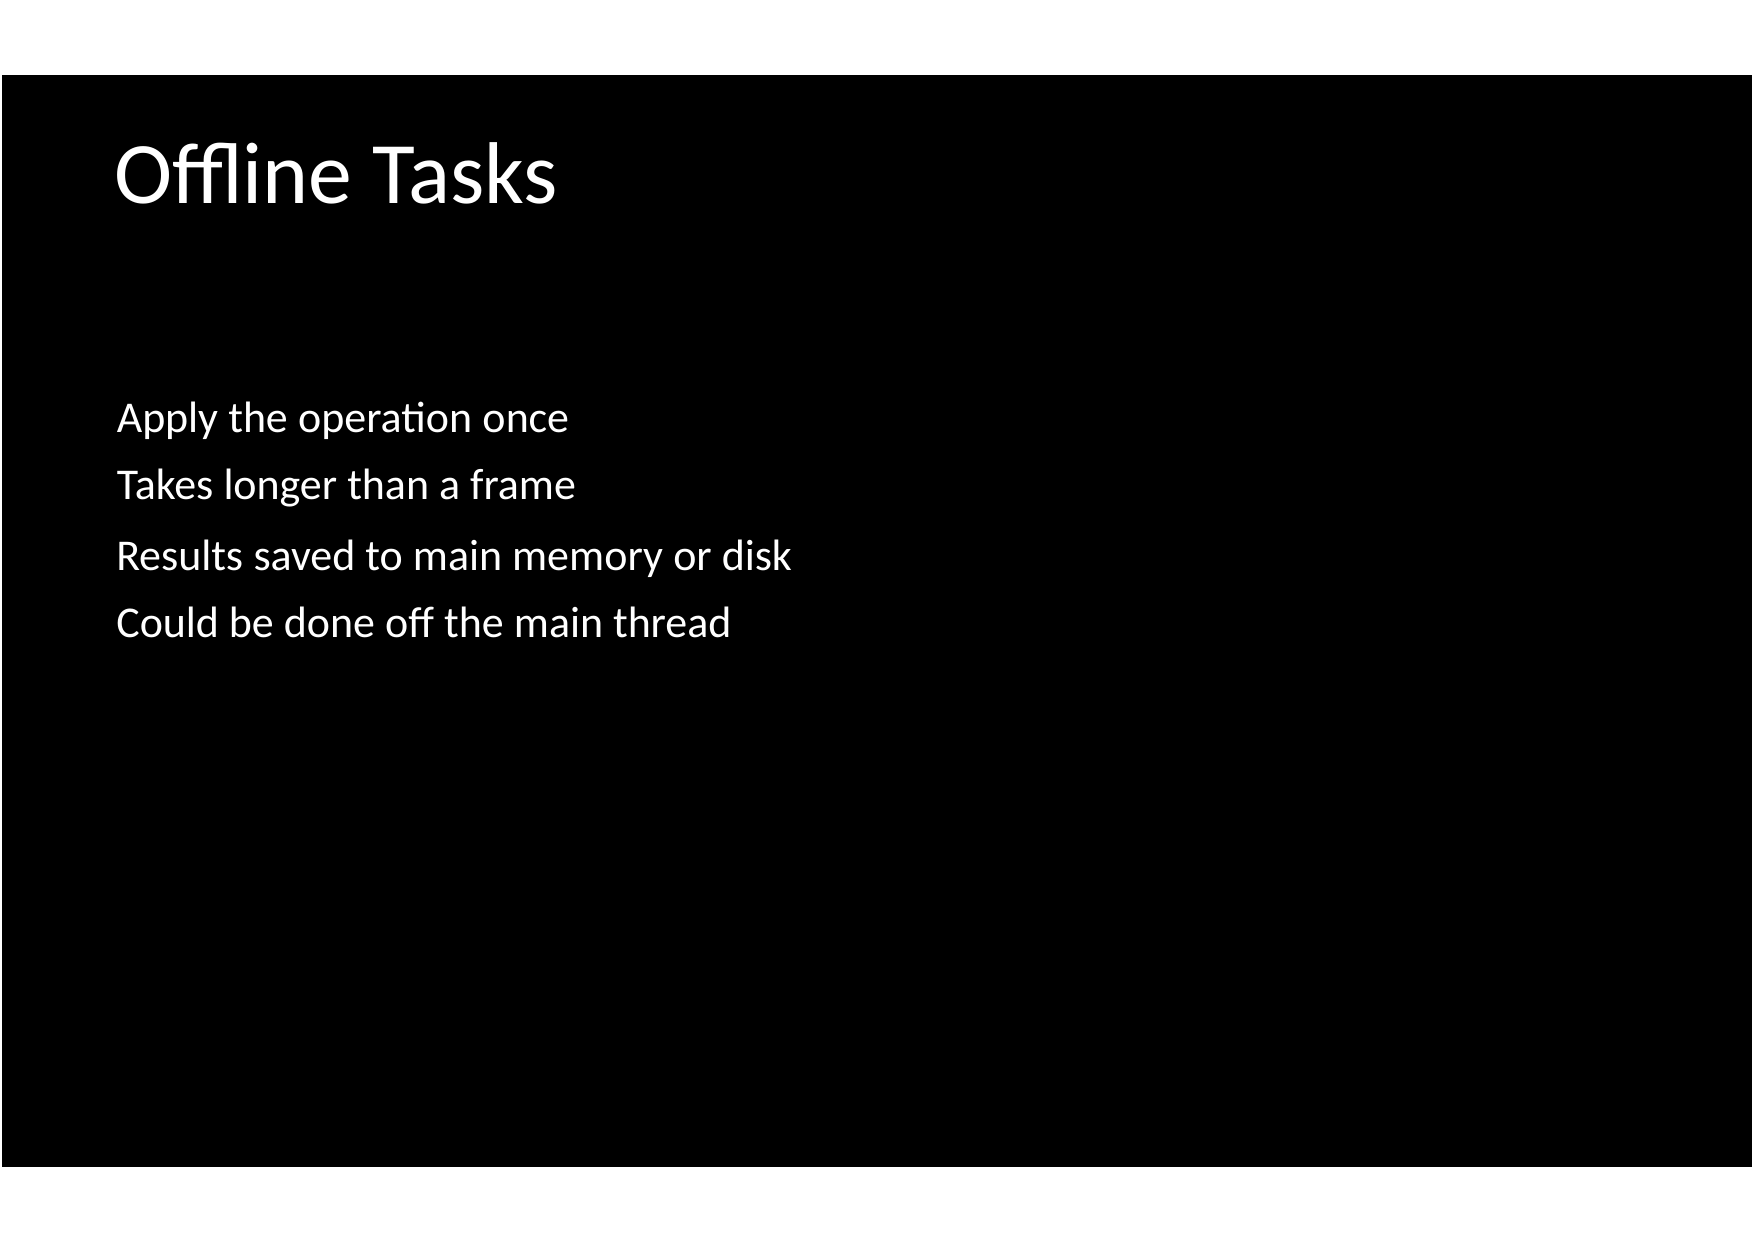

Offline Tasks
Apply the operation once

Takes longer than a frame
Results saved to main memory or disk

Could be done off the main thread